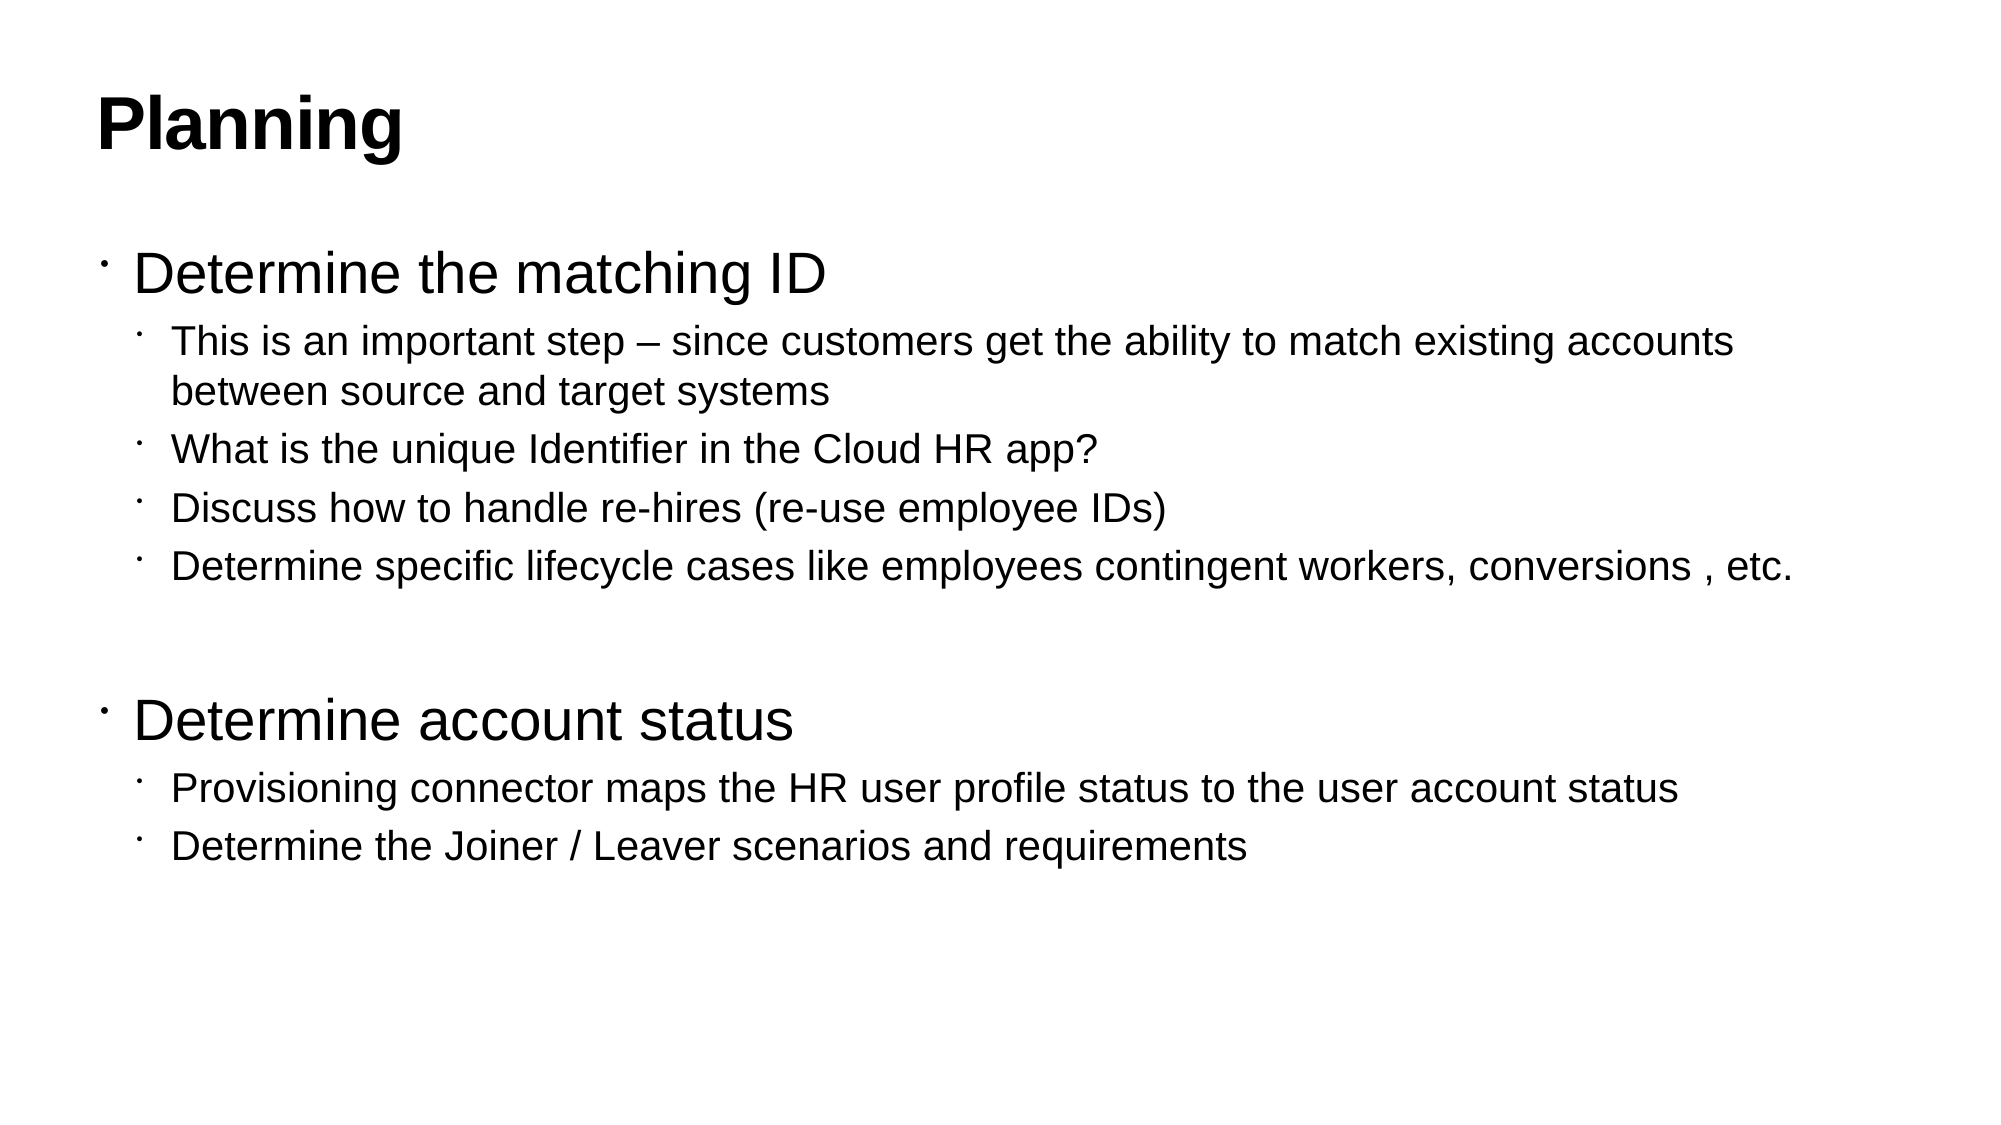

# Planning
Determine the matching ID
This is an important step – since customers get the ability to match existing accounts between source and target systems
What is the unique Identifier in the Cloud HR app?
Discuss how to handle re-hires (re-use employee IDs)
Determine specific lifecycle cases like employees contingent workers, conversions , etc.

Determine account status
Provisioning connector maps the HR user profile status to the user account status
Determine the Joiner / Leaver scenarios and requirements